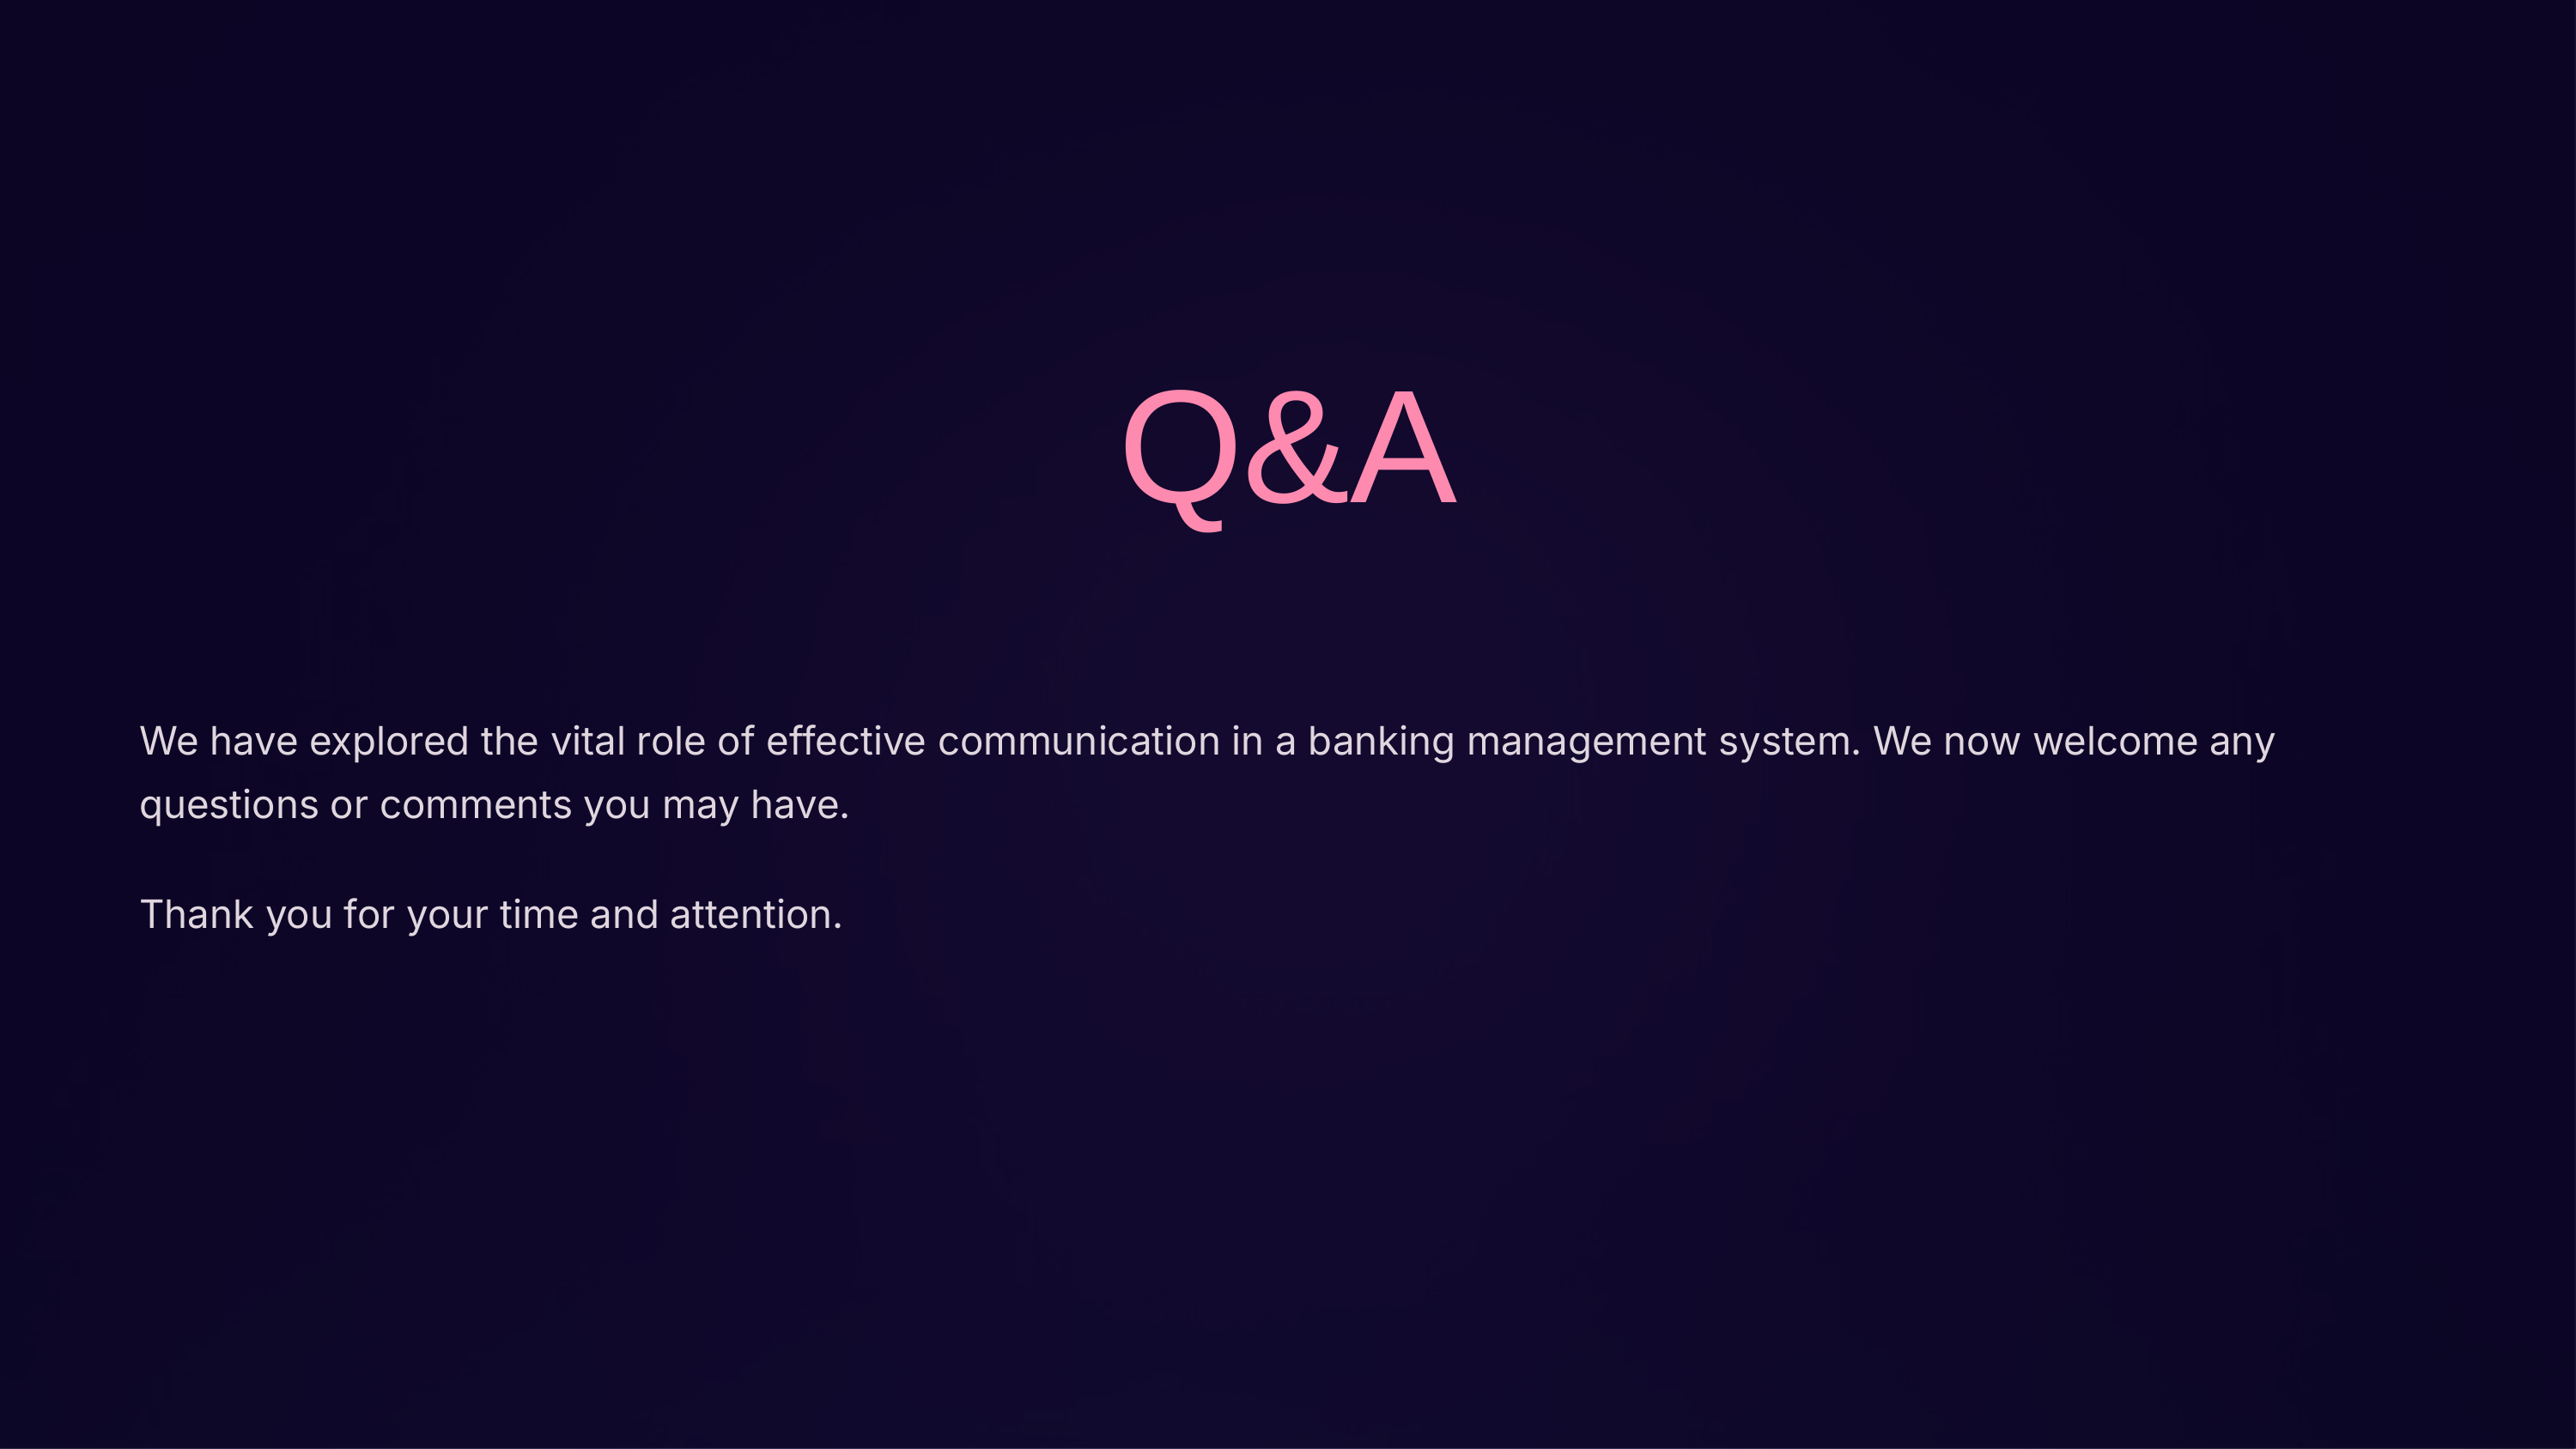

Q&A
We have explored the vital role of effective communication in a banking management system. We now welcome any questions or comments you may have.
Thank you for your time and attention.